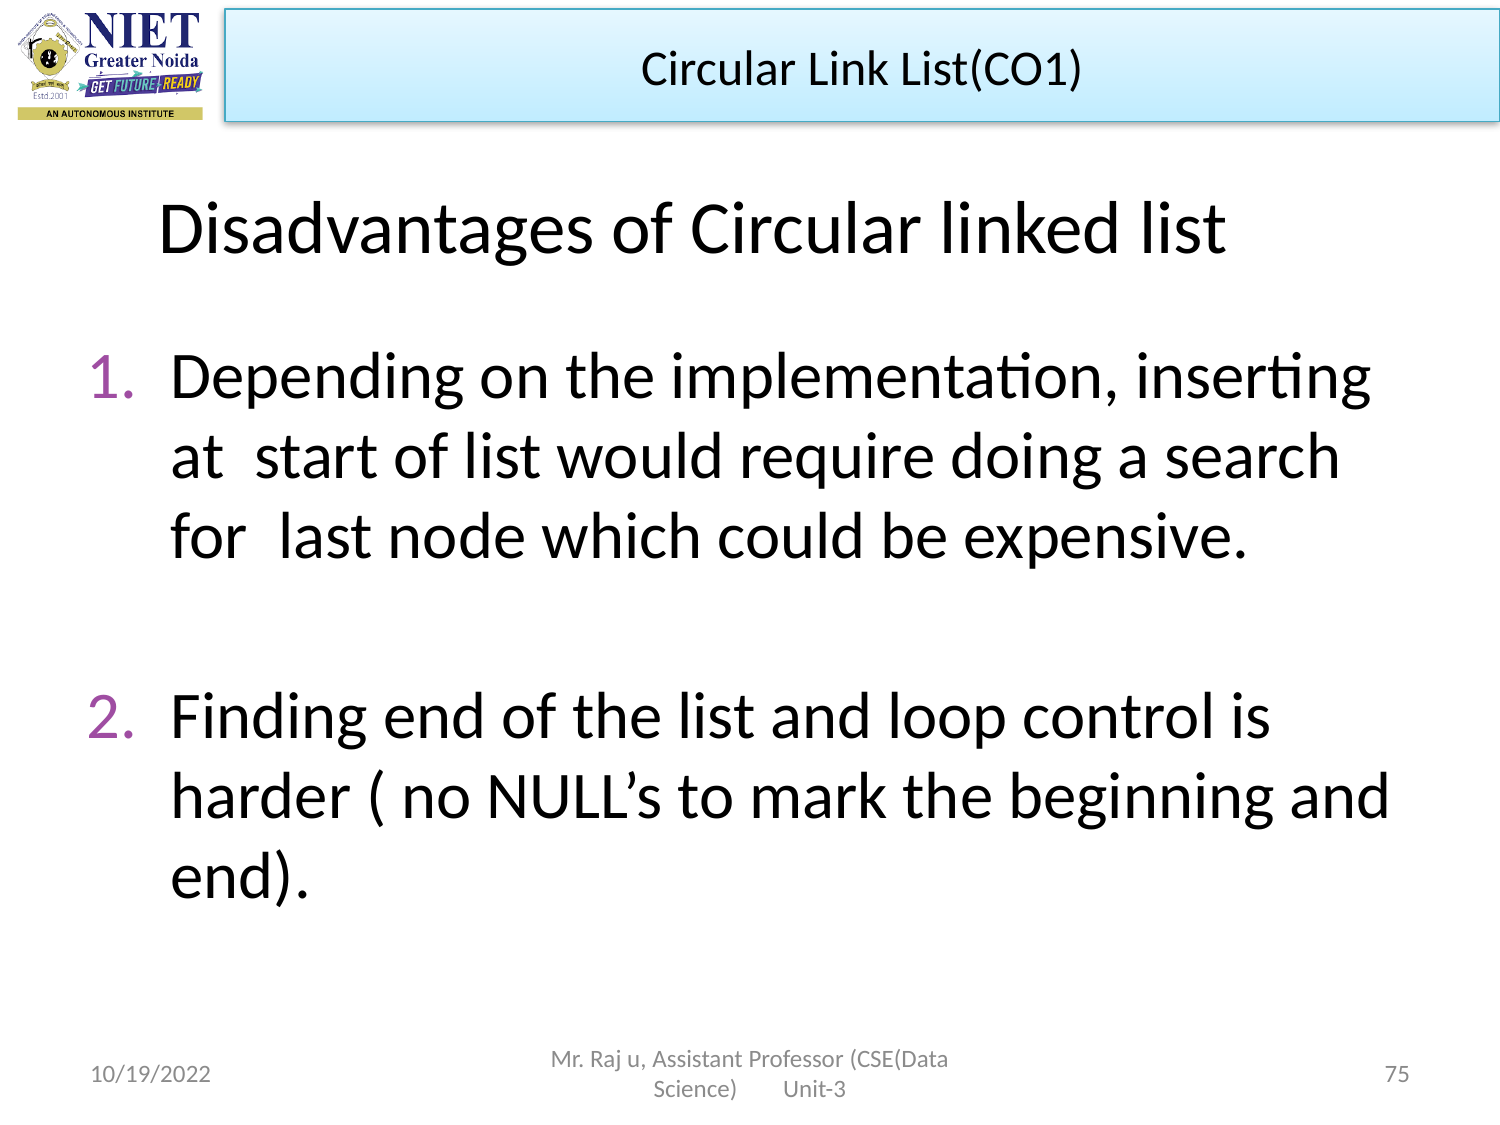

Circular Link List(CO1)
# Disadvantages of Circular linked list
Depending on the implementation, inserting at  start of list would require doing a search for  last node which could be expensive.

Finding end of the list and loop control is  harder ( no NULL’s to mark the beginning and  end).
10/19/2022
Mr. Raj u, Assistant Professor (CSE(Data Science)        Unit-3
75